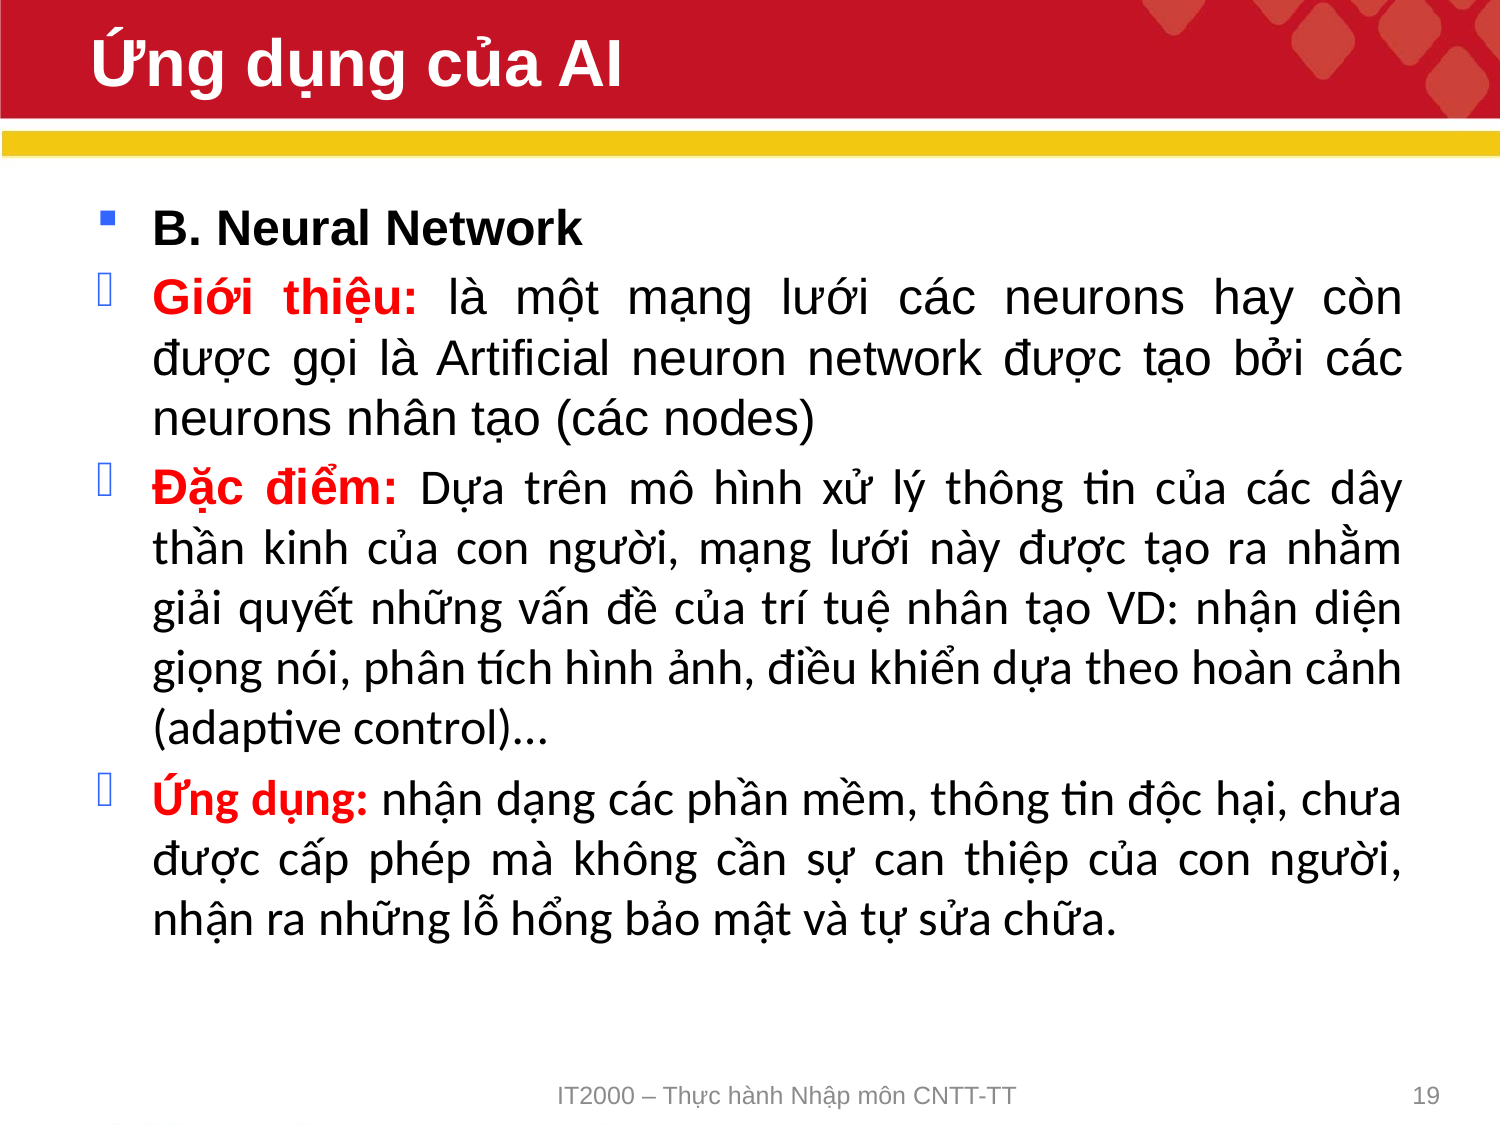

# Ứng dụng của AI
B. Neural Network
Giới thiệu: là một mạng lưới các neurons hay còn được gọi là Artificial neuron network được tạo bởi các neurons nhân tạo (các nodes)
Đặc điểm: Dựa trên mô hình xử lý thông tin của các dây thần kinh của con người, mạng lưới này được tạo ra nhằm giải quyết những vấn đề của trí tuệ nhân tạo VD: nhận diện giọng nói, phân tích hình ảnh, điều khiển dựa theo hoàn cảnh (adaptive control)…
Ứng dụng: nhận dạng các phần mềm, thông tin độc hại, chưa được cấp phép mà không cần sự can thiệp của con người, nhận ra những lỗ hổng bảo mật và tự sửa chữa.

IT2000 – Thực hành Nhập môn CNTT-TT
19